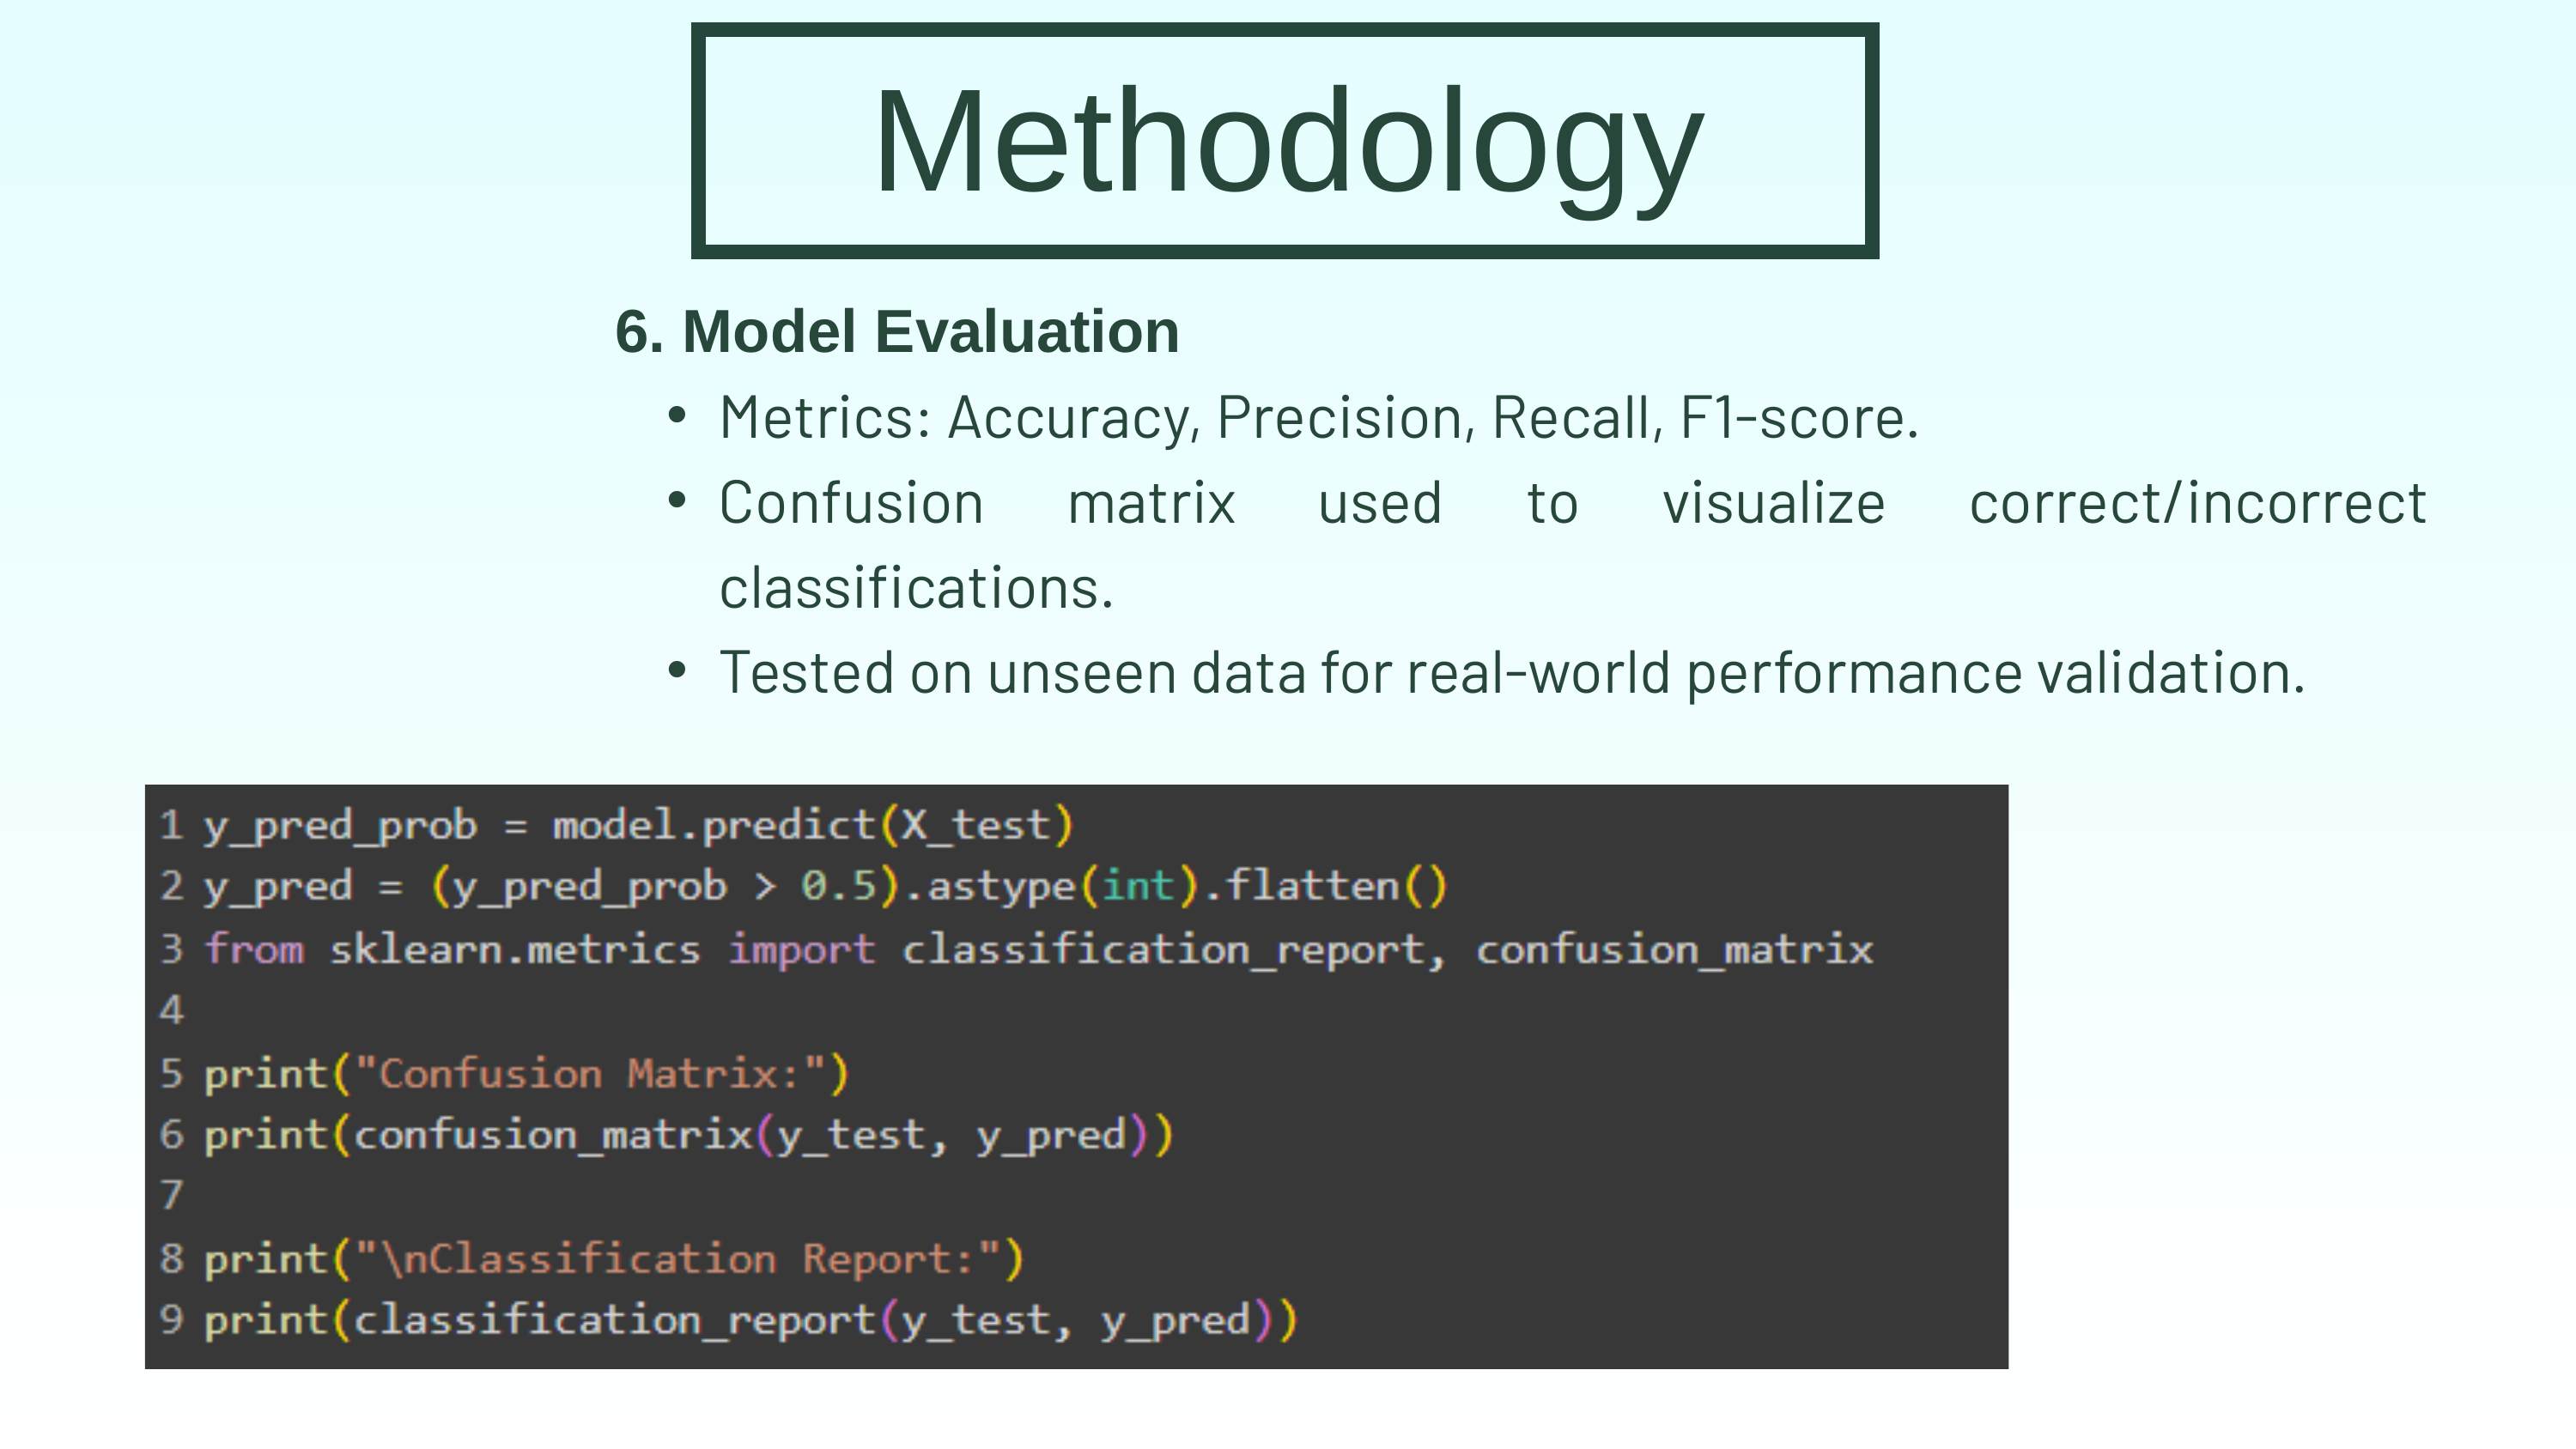

Methodology
6. Model Evaluation
Metrics: Accuracy, Precision, Recall, F1-score.
Confusion matrix used to visualize correct/incorrect classifications.
Tested on unseen data for real-world performance validation.